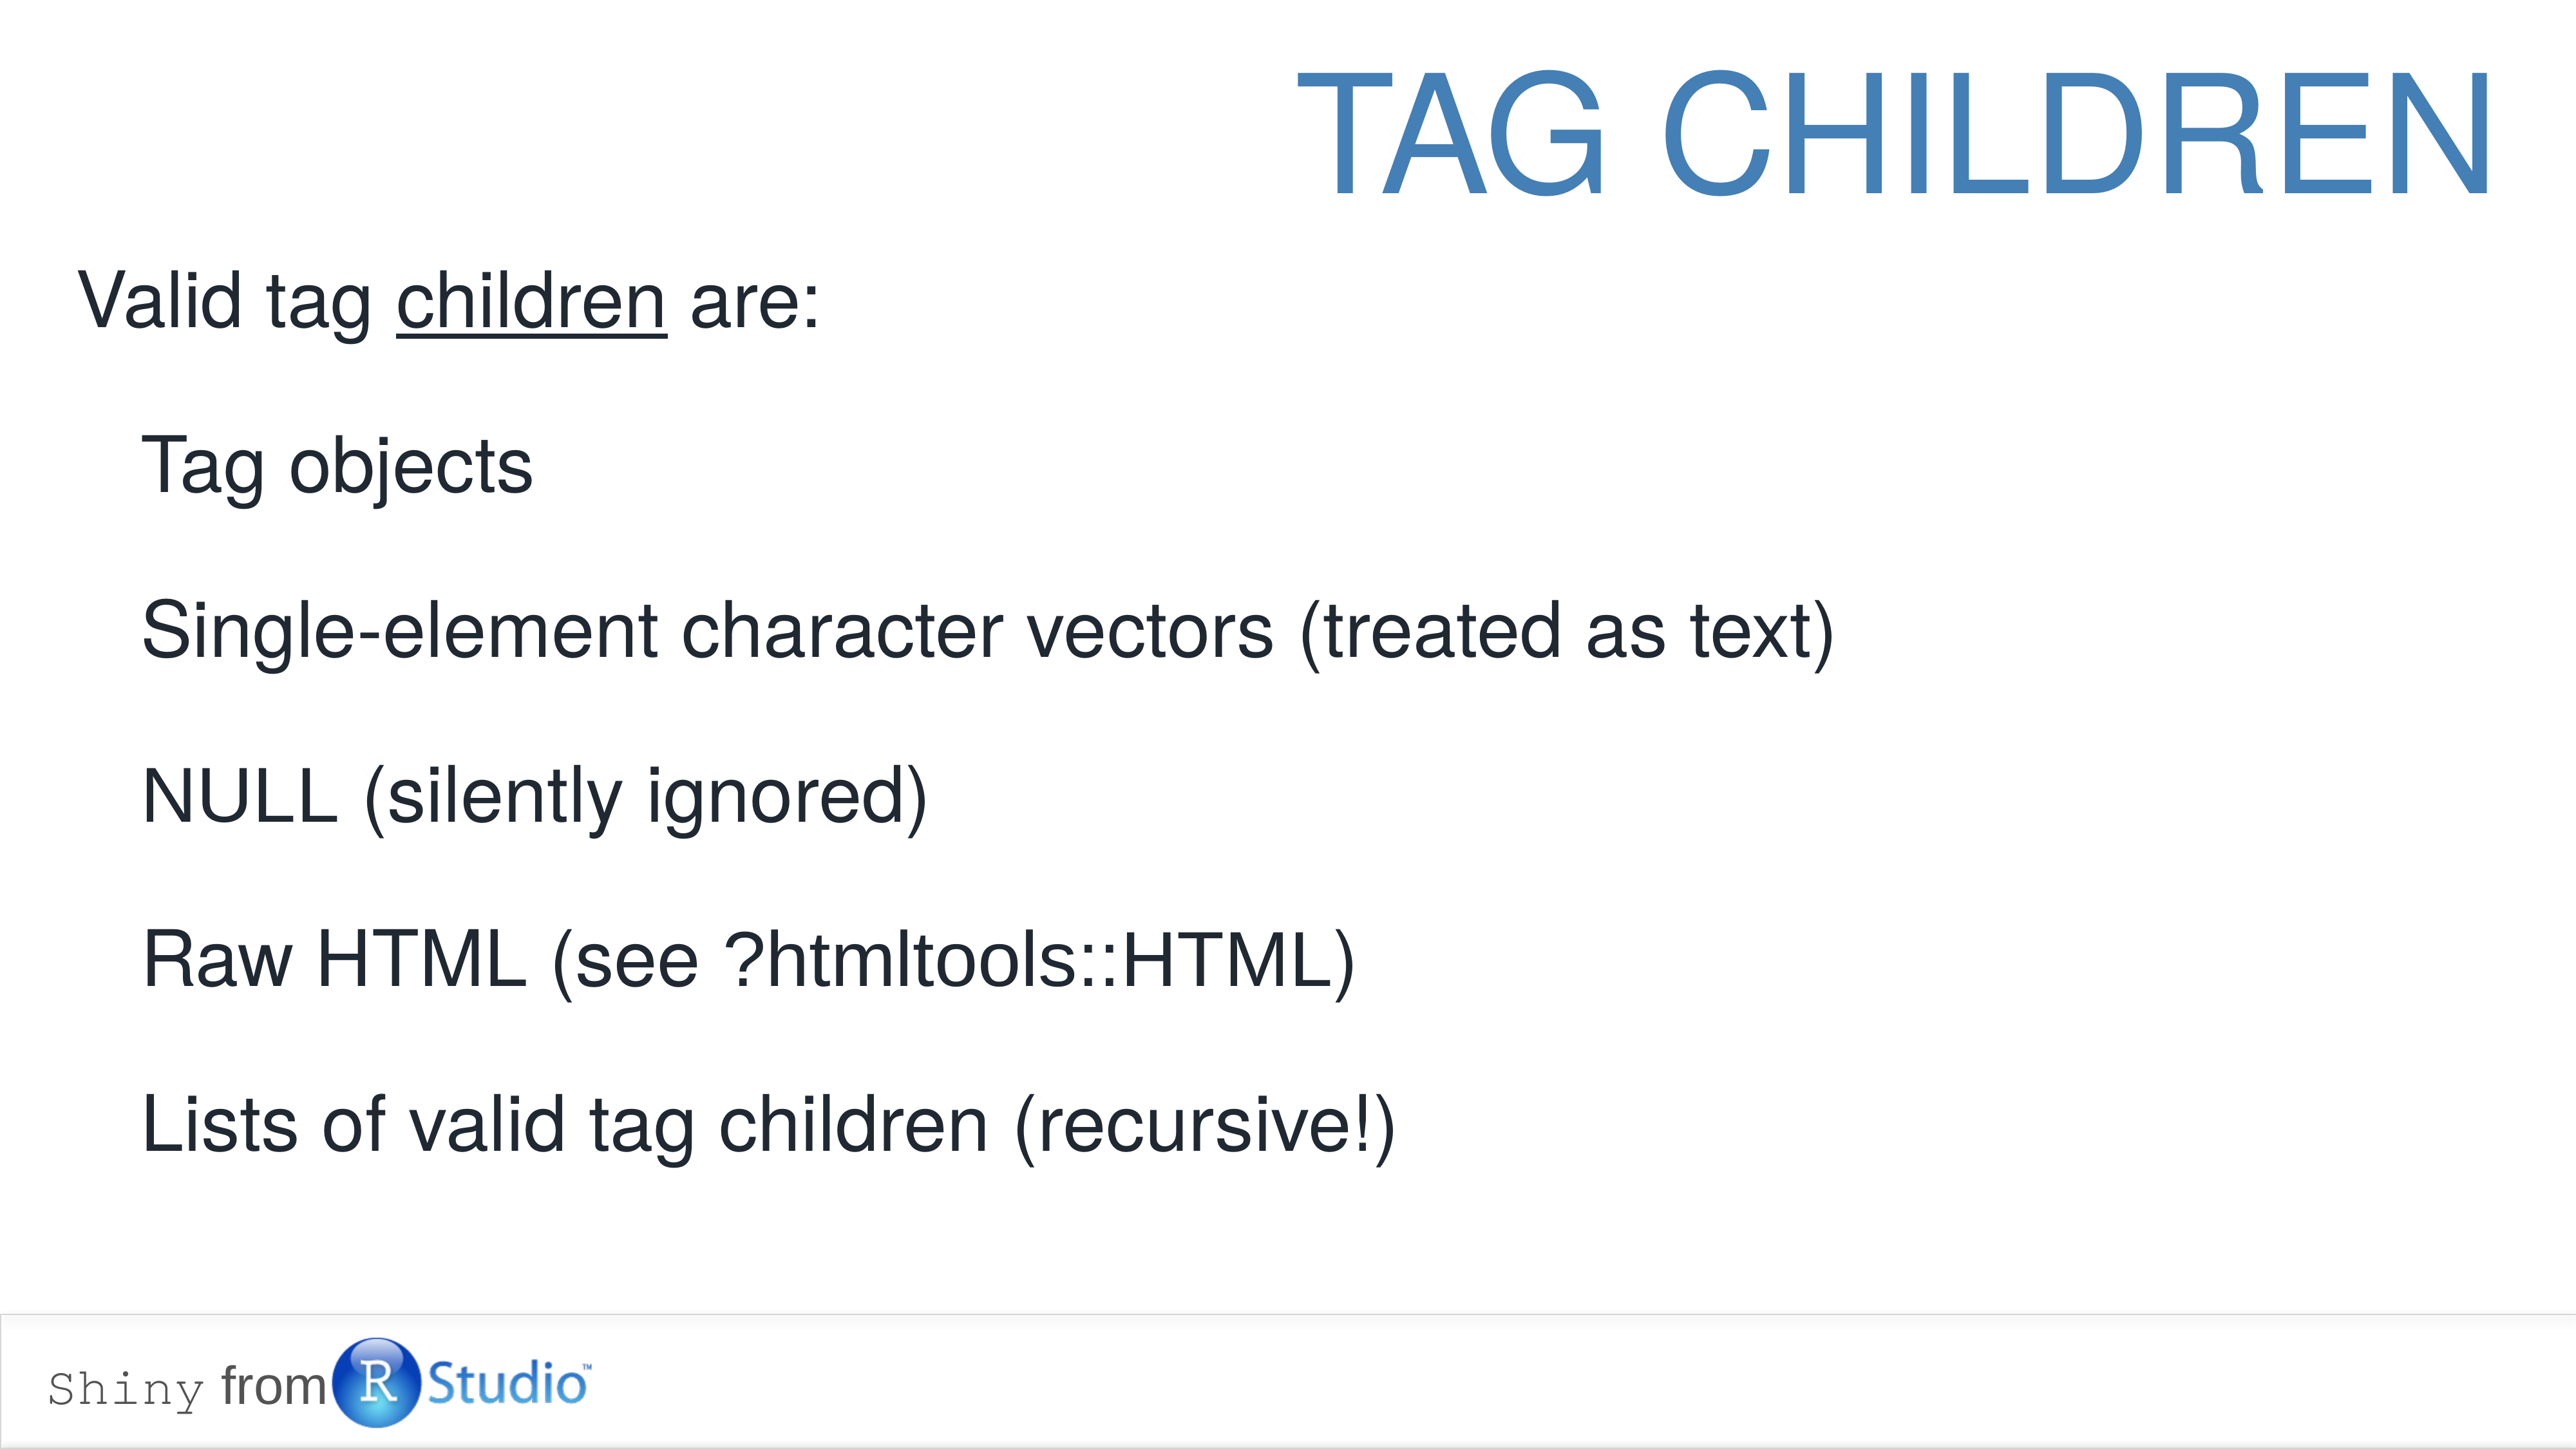

# Tag Children
Valid tag children are:
Tag objects
Single-element character vectors (treated as text)
NULL (silently ignored)
Raw HTML (see ?htmltools::HTML)
Lists of valid tag children (recursive!)